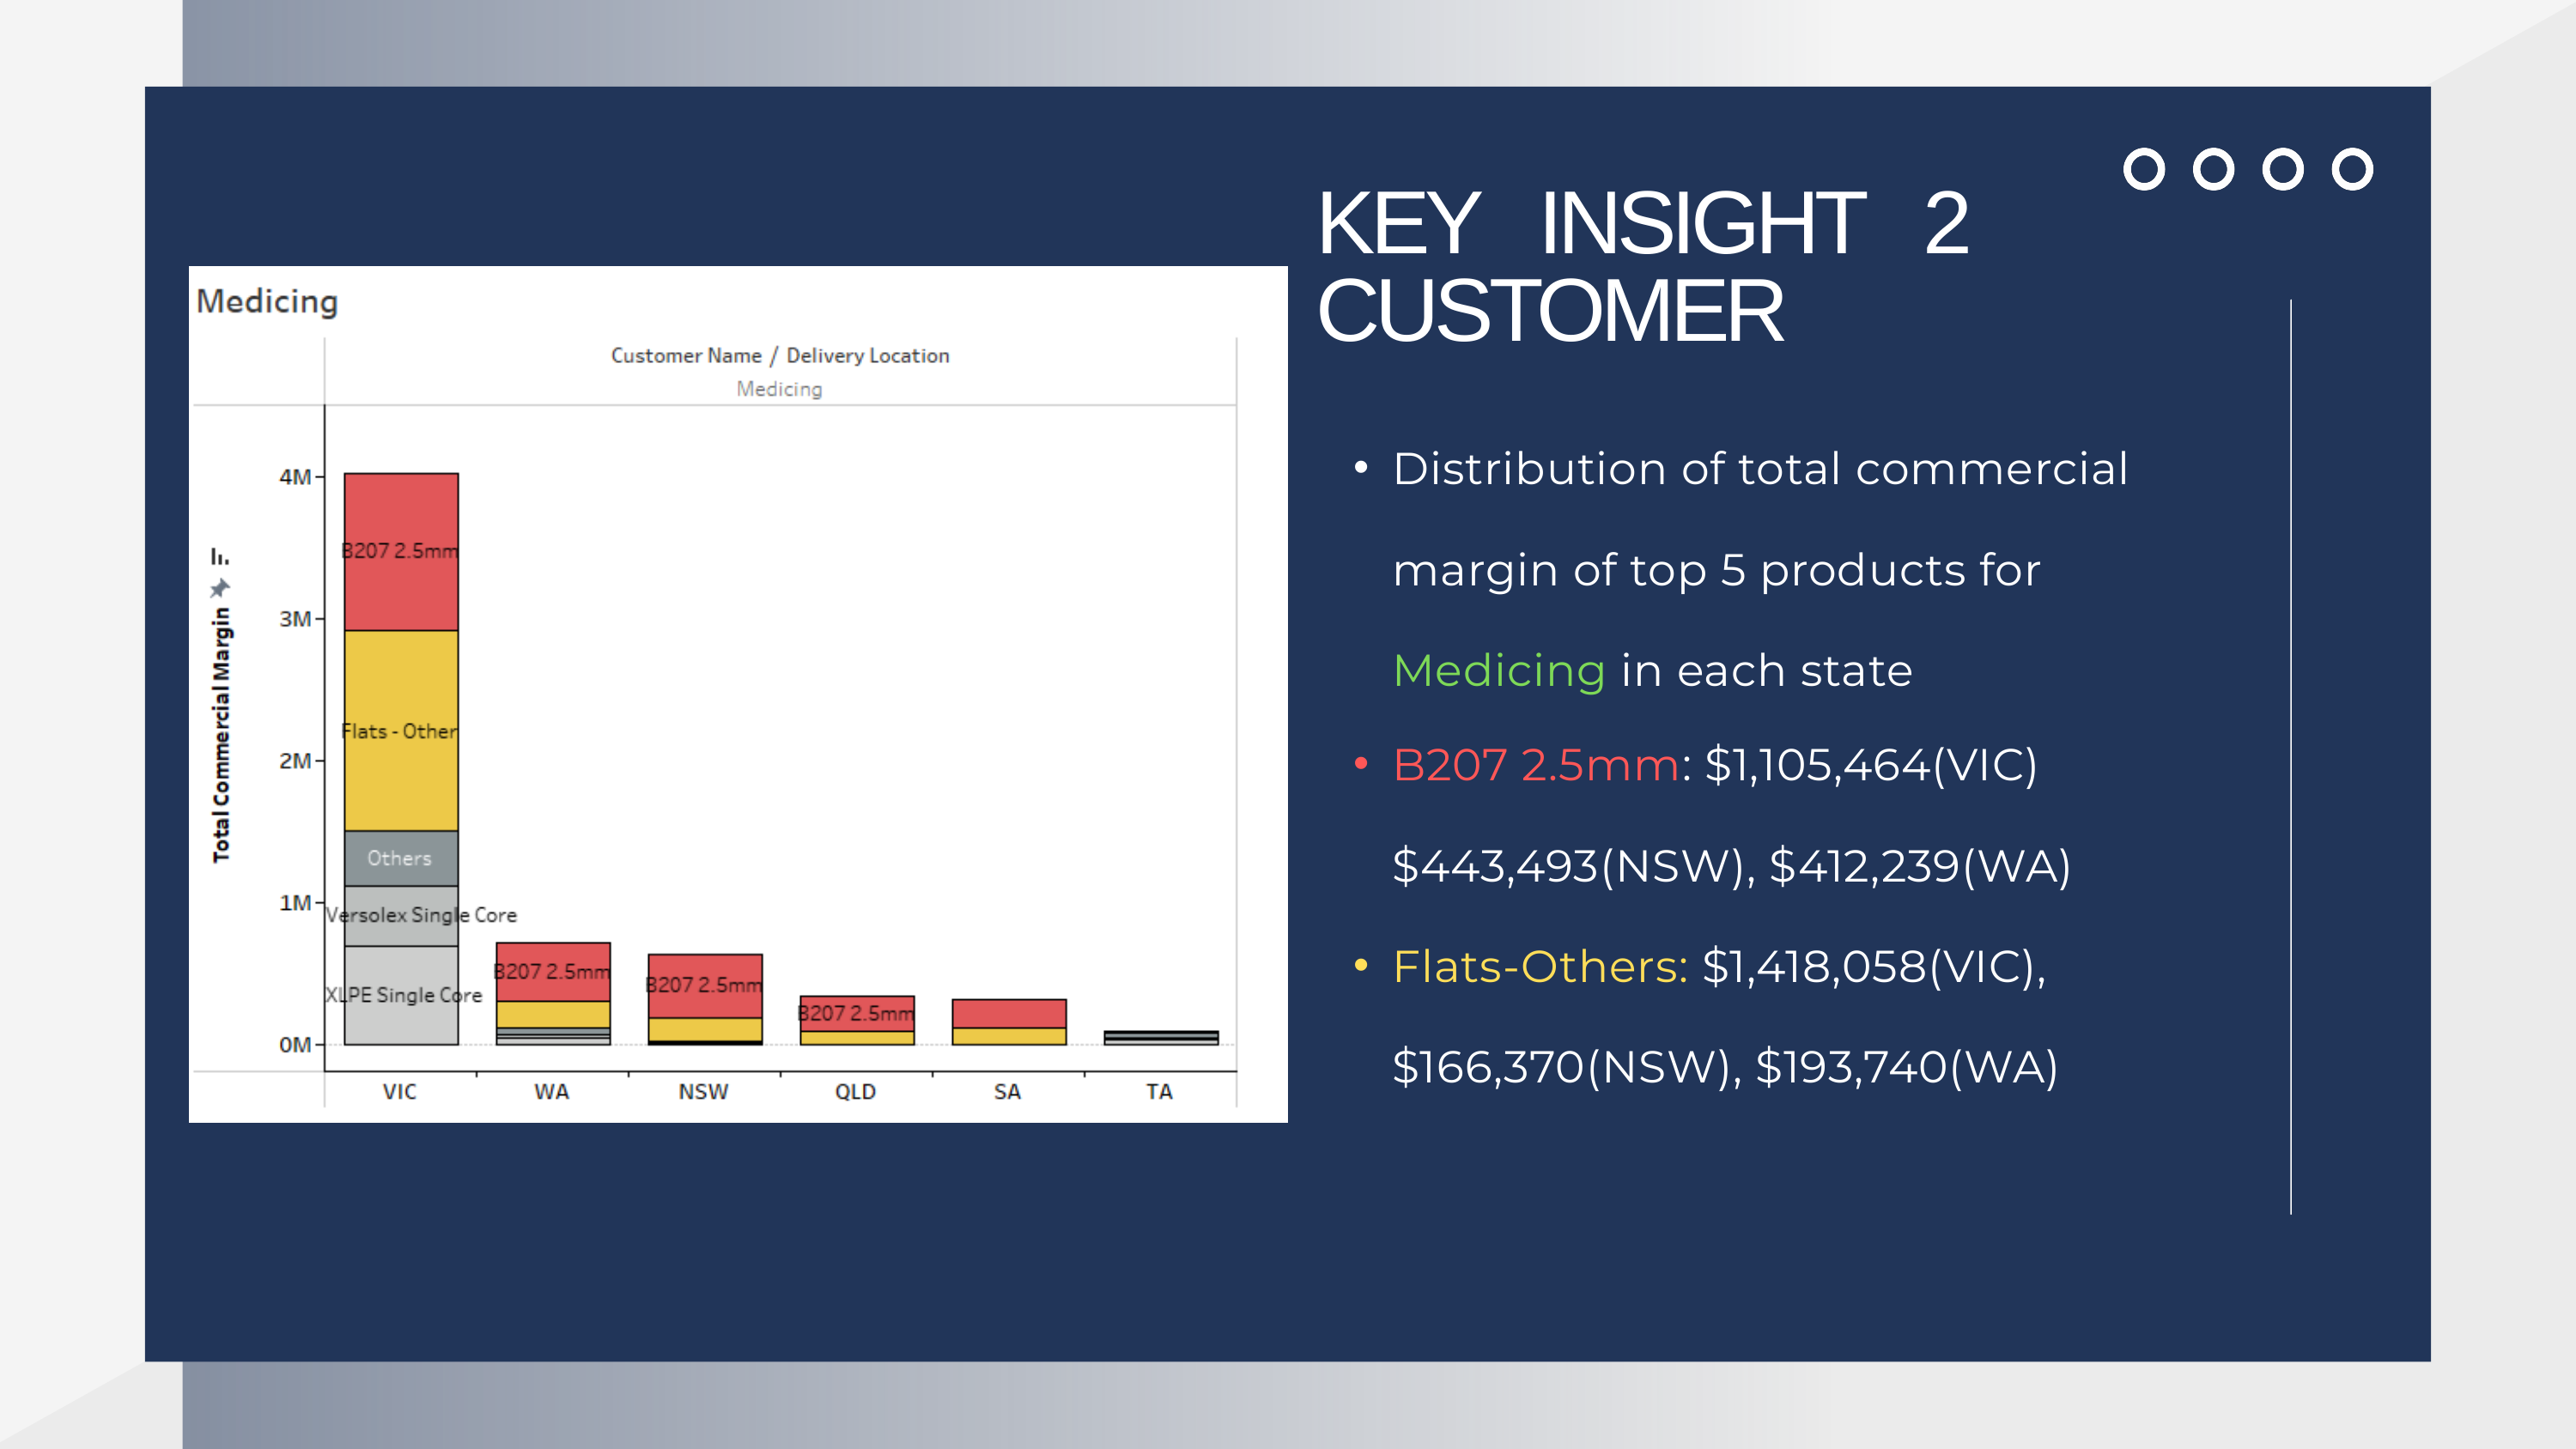

KEY INSIGHT 2 CUSTOMER

Distribution of total commercial margin of top 5 products for Medicing in each state

B207 2.5mm: $1,105,464(VIC) $443,493(NSW), $412,239(WA)
Flats-Others: $1,418,058(VIC), $166,370(NSW), $193,740(WA)